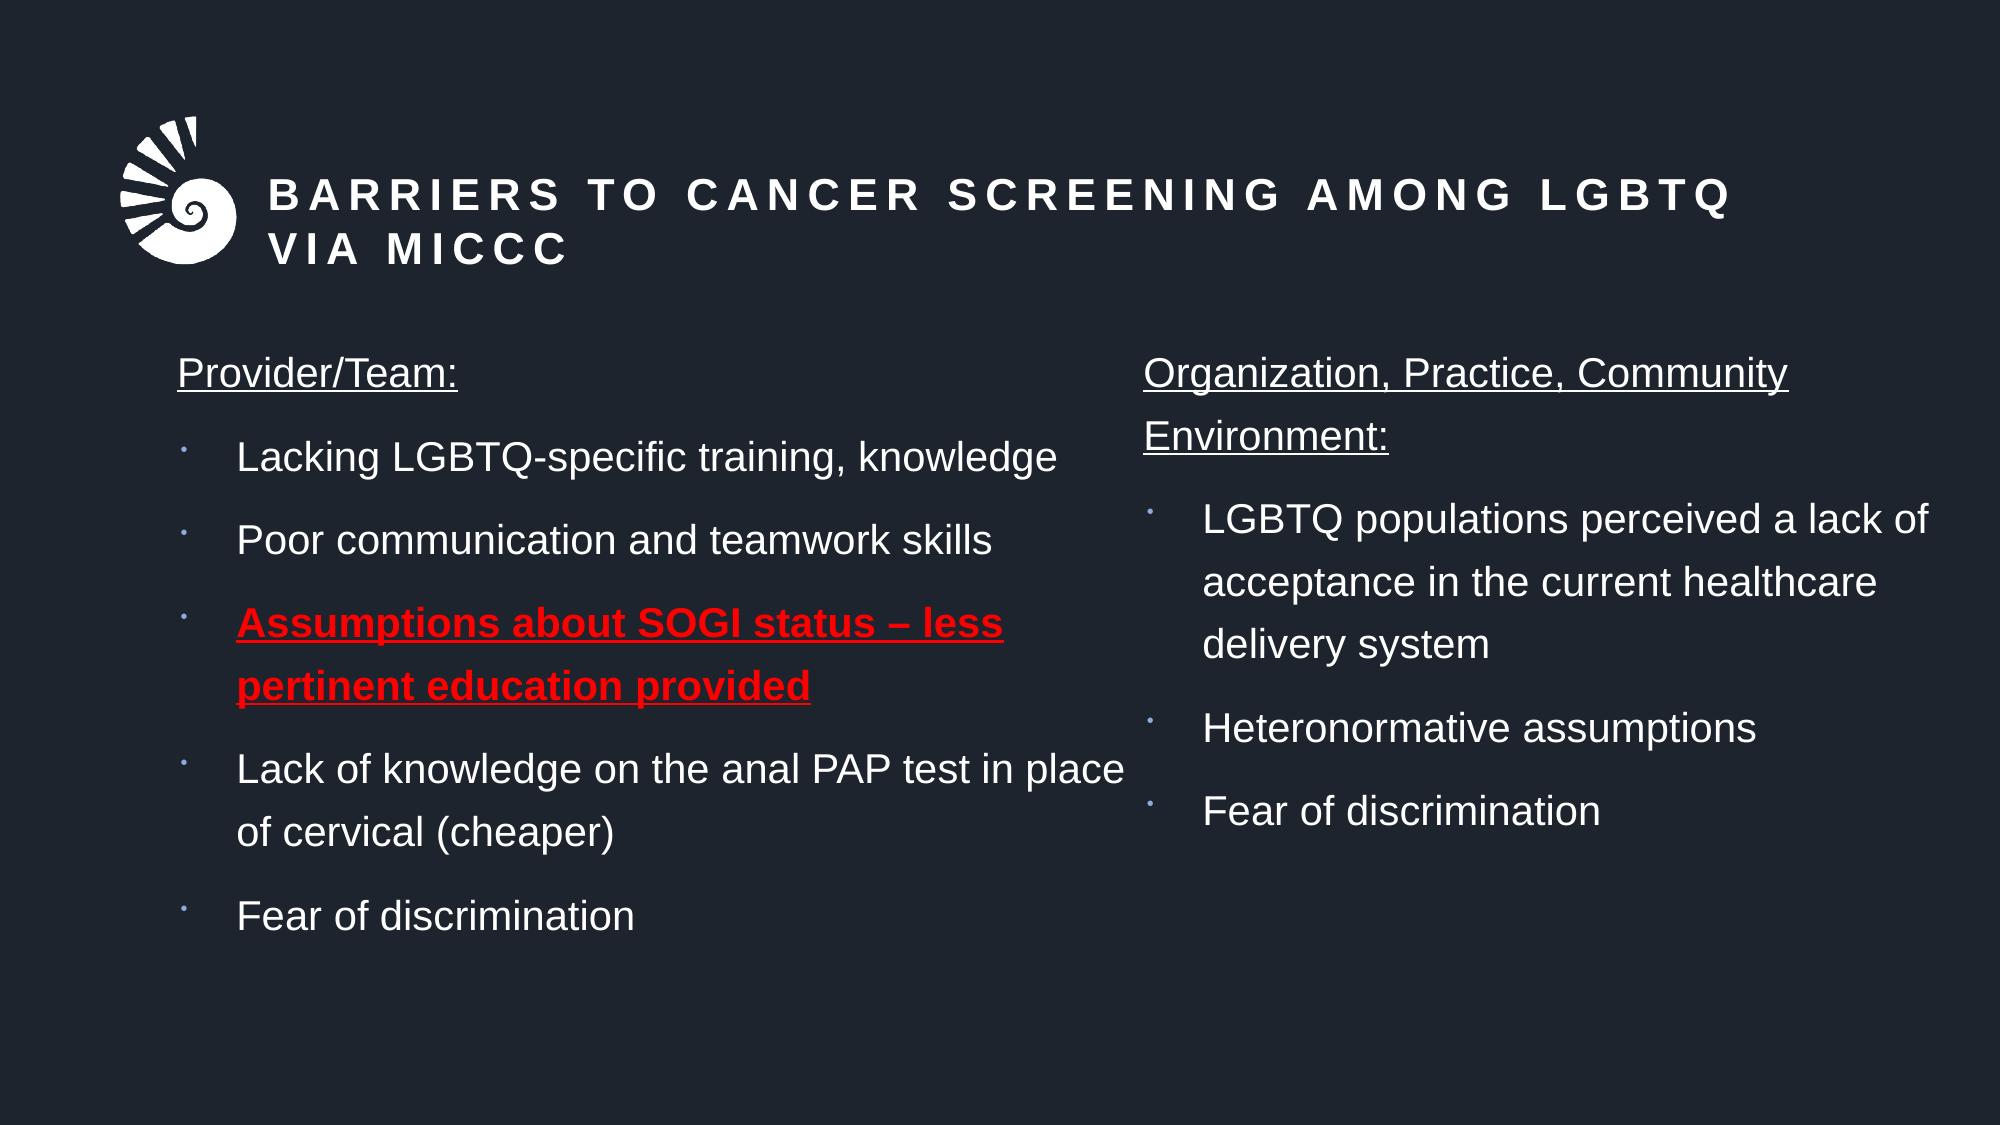

# Barriers to Cancer Screening Among LGBTQ via MICCC
Organization, Practice, Community Environment:
LGBTQ populations perceived a lack of acceptance in the current healthcare delivery system
Heteronormative assumptions
Fear of discrimination

Provider/Team:
Lacking LGBTQ-specific training, knowledge
Poor communication and teamwork skills
Assumptions about SOGI status – less pertinent education provided
Lack of knowledge on the anal PAP test in place of cervical (cheaper)
Fear of discrimination